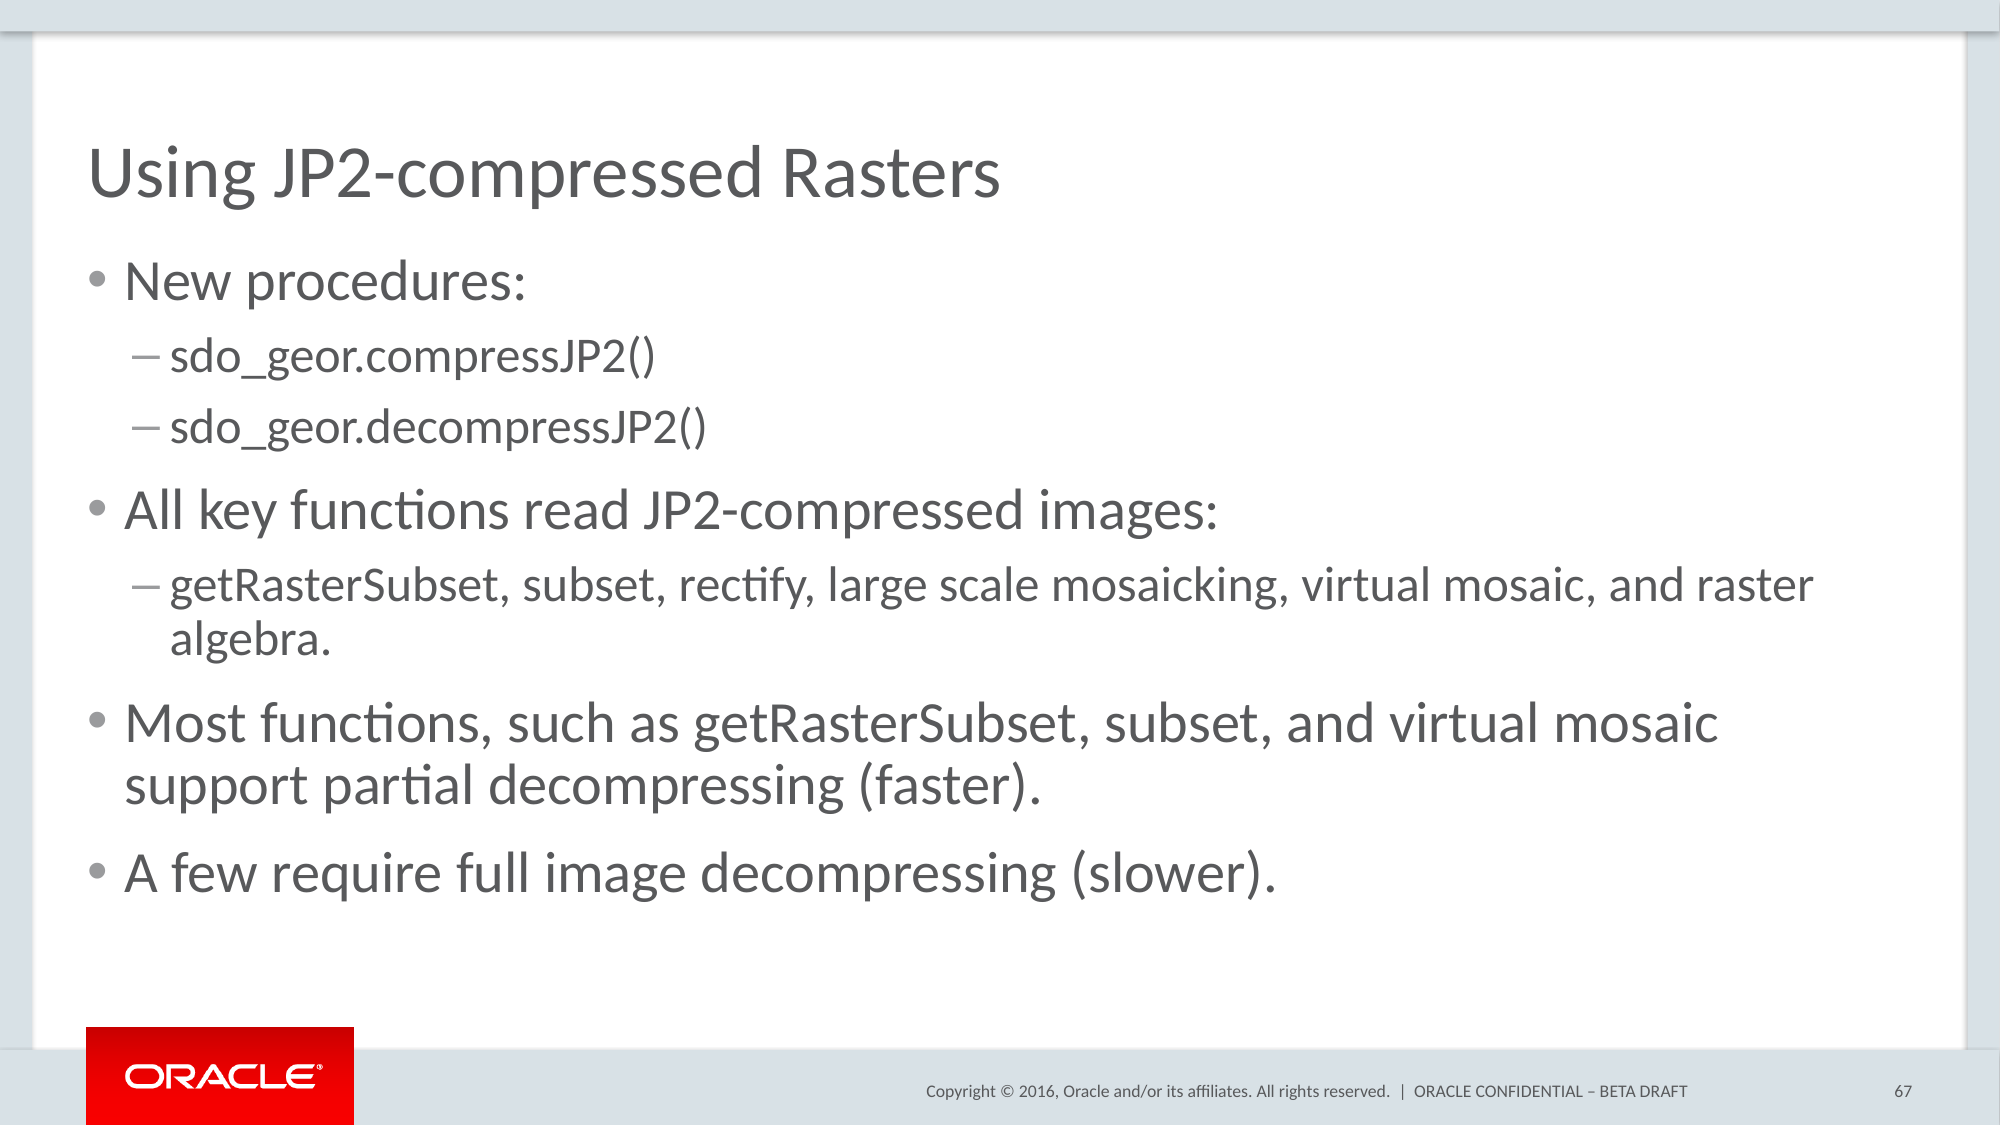

# Using JP2-compressed Rasters
New procedures:
sdo_geor.compressJP2()
sdo_geor.decompressJP2()
All key functions read JP2-compressed images:
getRasterSubset, subset, rectify, large scale mosaicking, virtual mosaic, and raster algebra.
Most functions, such as getRasterSubset, subset, and virtual mosaic support partial decompressing (faster).
A few require full image decompressing (slower).

ORACLE CONFIDENTIAL – BETA DRAFT
67